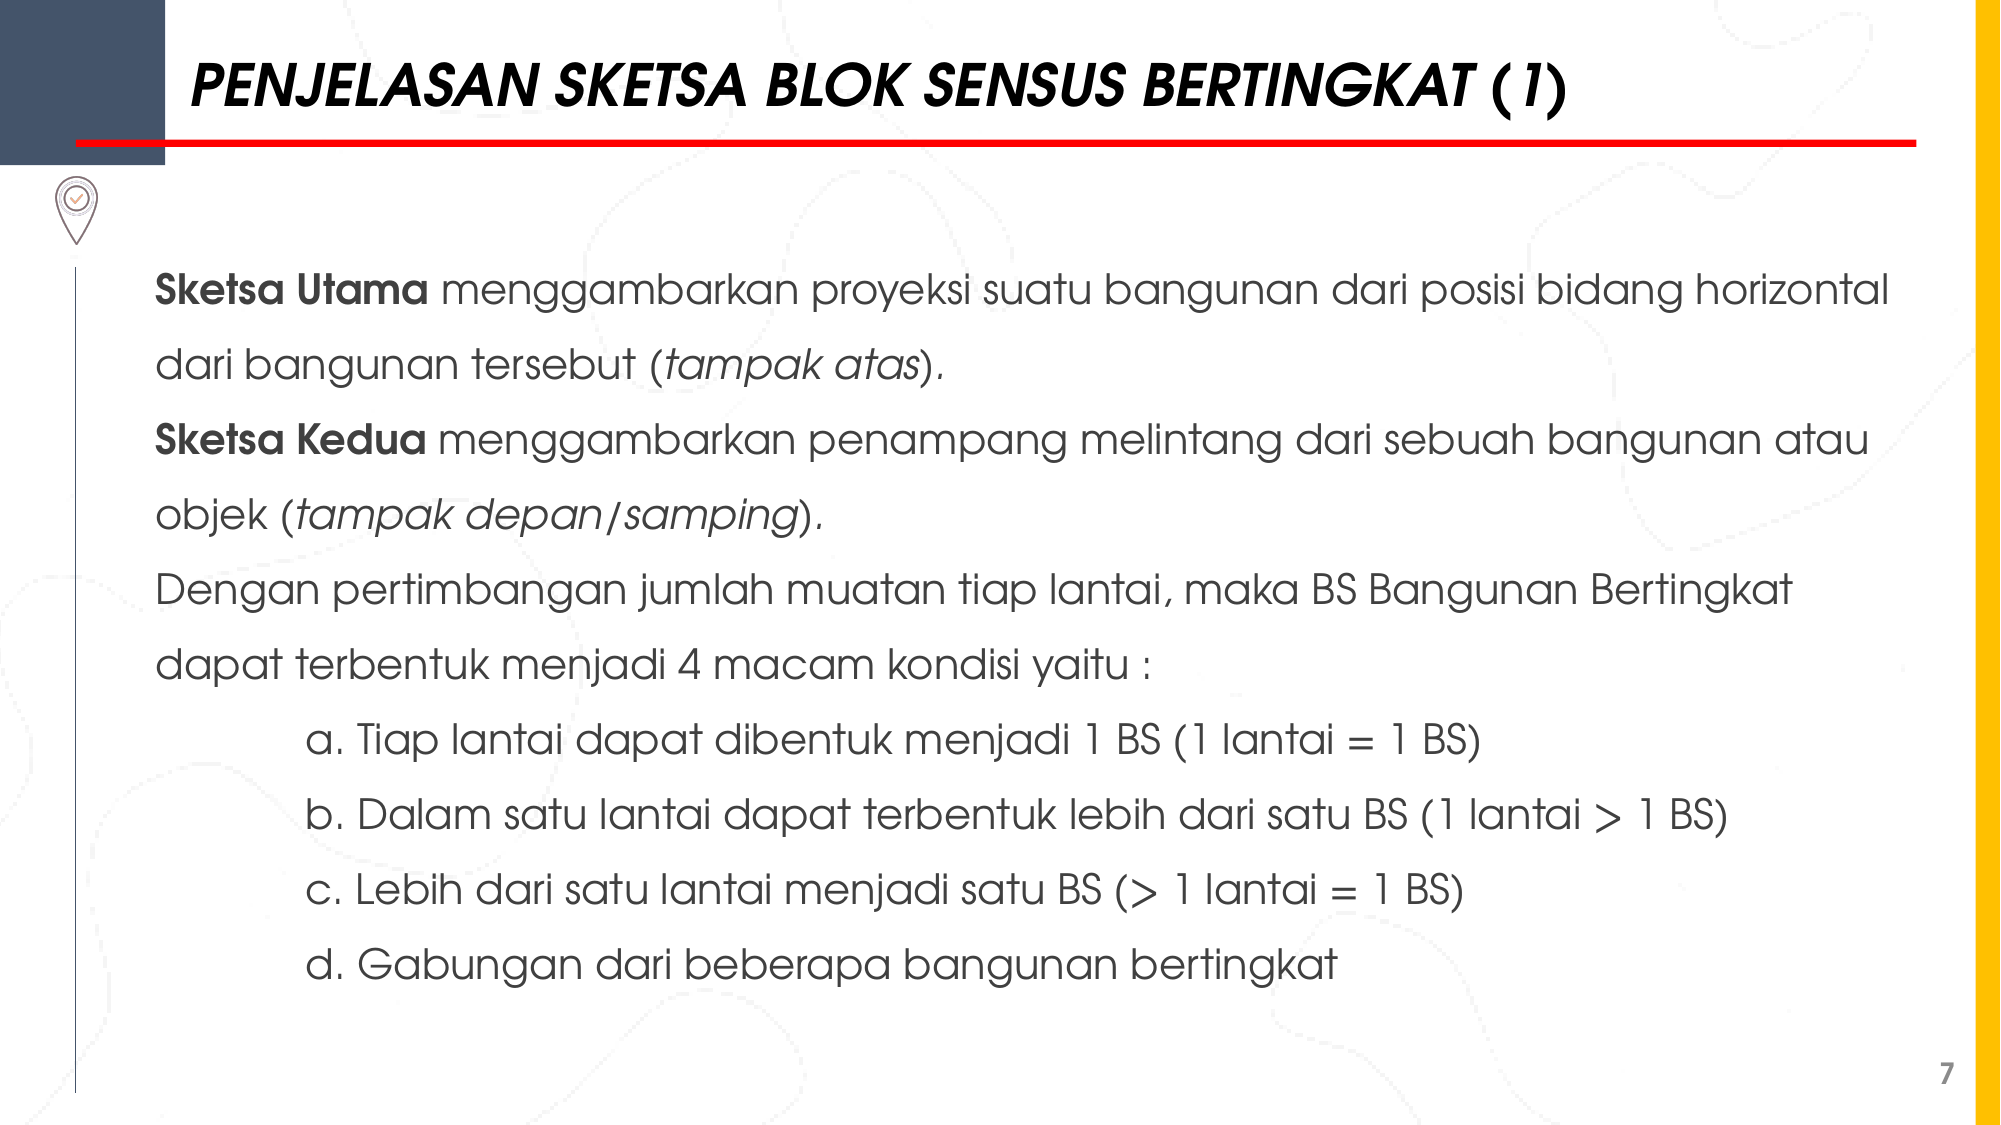

PENJELASAN SKETSA BLOK SENSUS BERTINGKAT (1)

Sketsa Utama menggambarkan proyeksi suatu bangunan dari posisi bidang horizontal dari bangunan tersebut (tampak atas).
Sketsa Kedua menggambarkan penampang melintang dari sebuah bangunan atau objek (tampak depan/samping).
Dengan pertimbangan jumlah muatan tiap lantai, maka BS Bangunan Bertingkat dapat terbentuk menjadi 4 macam kondisi yaitu :
	a. Tiap lantai dapat dibentuk menjadi 1 BS (1 lantai = 1 BS)
	b. Dalam satu lantai dapat terbentuk lebih dari satu BS (1 lantai > 1 BS)
	c. Lebih dari satu lantai menjadi satu BS (> 1 lantai = 1 BS)
	d. Gabungan dari beberapa bangunan bertingkat
7